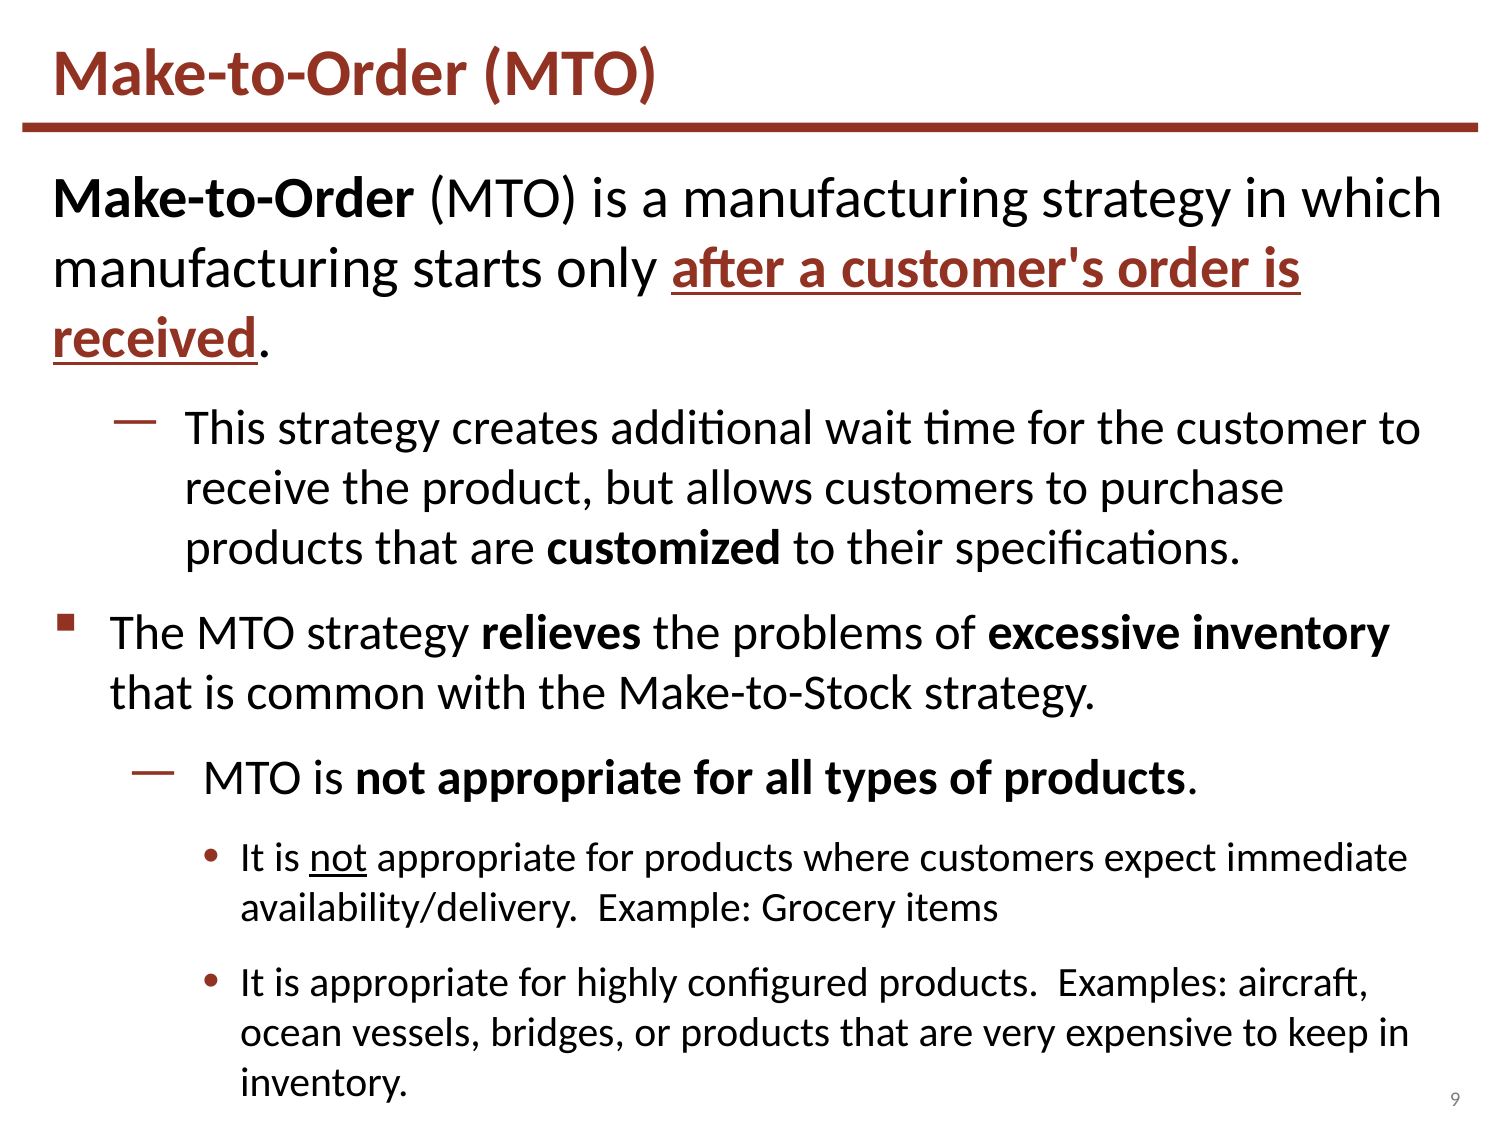

Make-to-Order (MTO)
Make-to-Order (MTO) is a manufacturing strategy in which manufacturing starts only after a customer's order is received.
This strategy creates additional wait time for the customer to receive the product, but allows customers to purchase products that are customized to their specifications.
The MTO strategy relieves the problems of excessive inventory that is common with the Make-to-Stock strategy.
MTO is not appropriate for all types of products.
It is not appropriate for products where customers expect immediate availability/delivery.  Example: Grocery items
It is appropriate for highly configured products.  Examples: aircraft, ocean vessels, bridges, or products that are very expensive to keep in inventory.